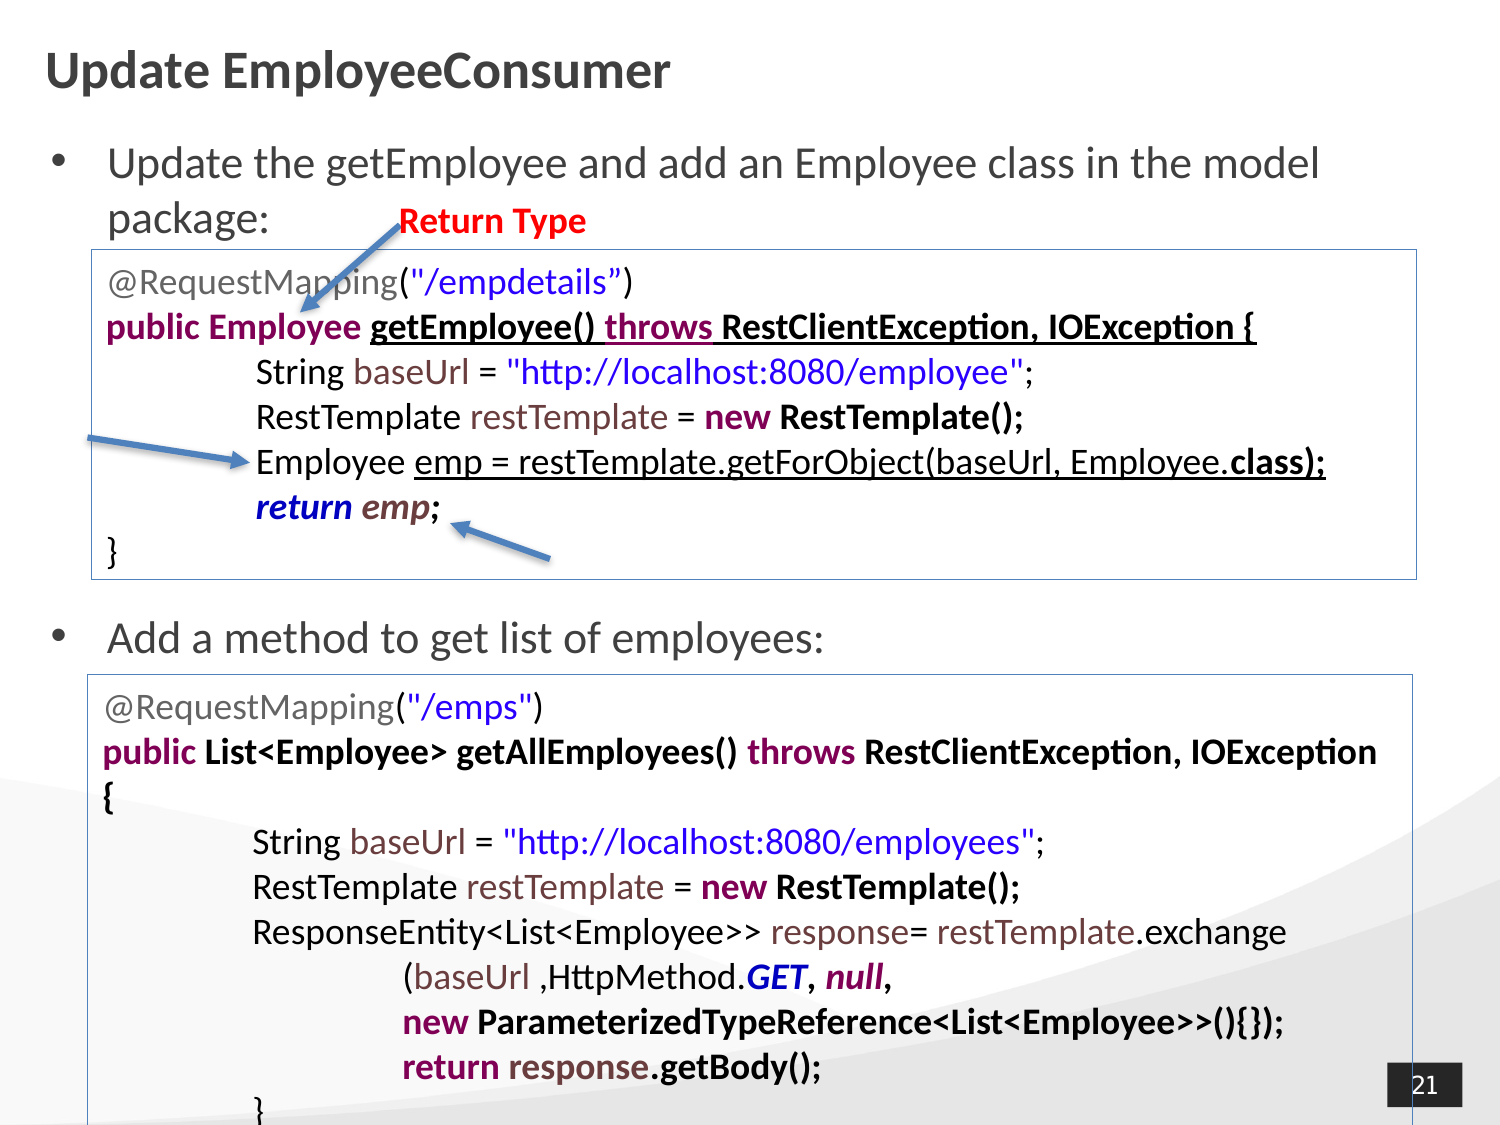

# Update EmployeeConsumer
Update the getEmployee and add an Employee class in the model package:

Return Type
@RequestMapping("/empdetails”)
public Employee getEmployee() throws RestClientException, IOException {
	String baseUrl = "http://localhost:8080/employee";
	RestTemplate restTemplate = new RestTemplate();
	Employee emp = restTemplate.getForObject(baseUrl, Employee.class);	return emp;
}
Add a method to get list of employees:
@RequestMapping("/emps")
public List<Employee> getAllEmployees() throws RestClientException, IOException {
	String baseUrl = "http://localhost:8080/employees";
	RestTemplate restTemplate = new RestTemplate();
	ResponseEntity<List<Employee>> response= restTemplate.exchange 			(baseUrl ,HttpMethod.GET, null,
		new ParameterizedTypeReference<List<Employee>>(){});
		return response.getBody();
	}